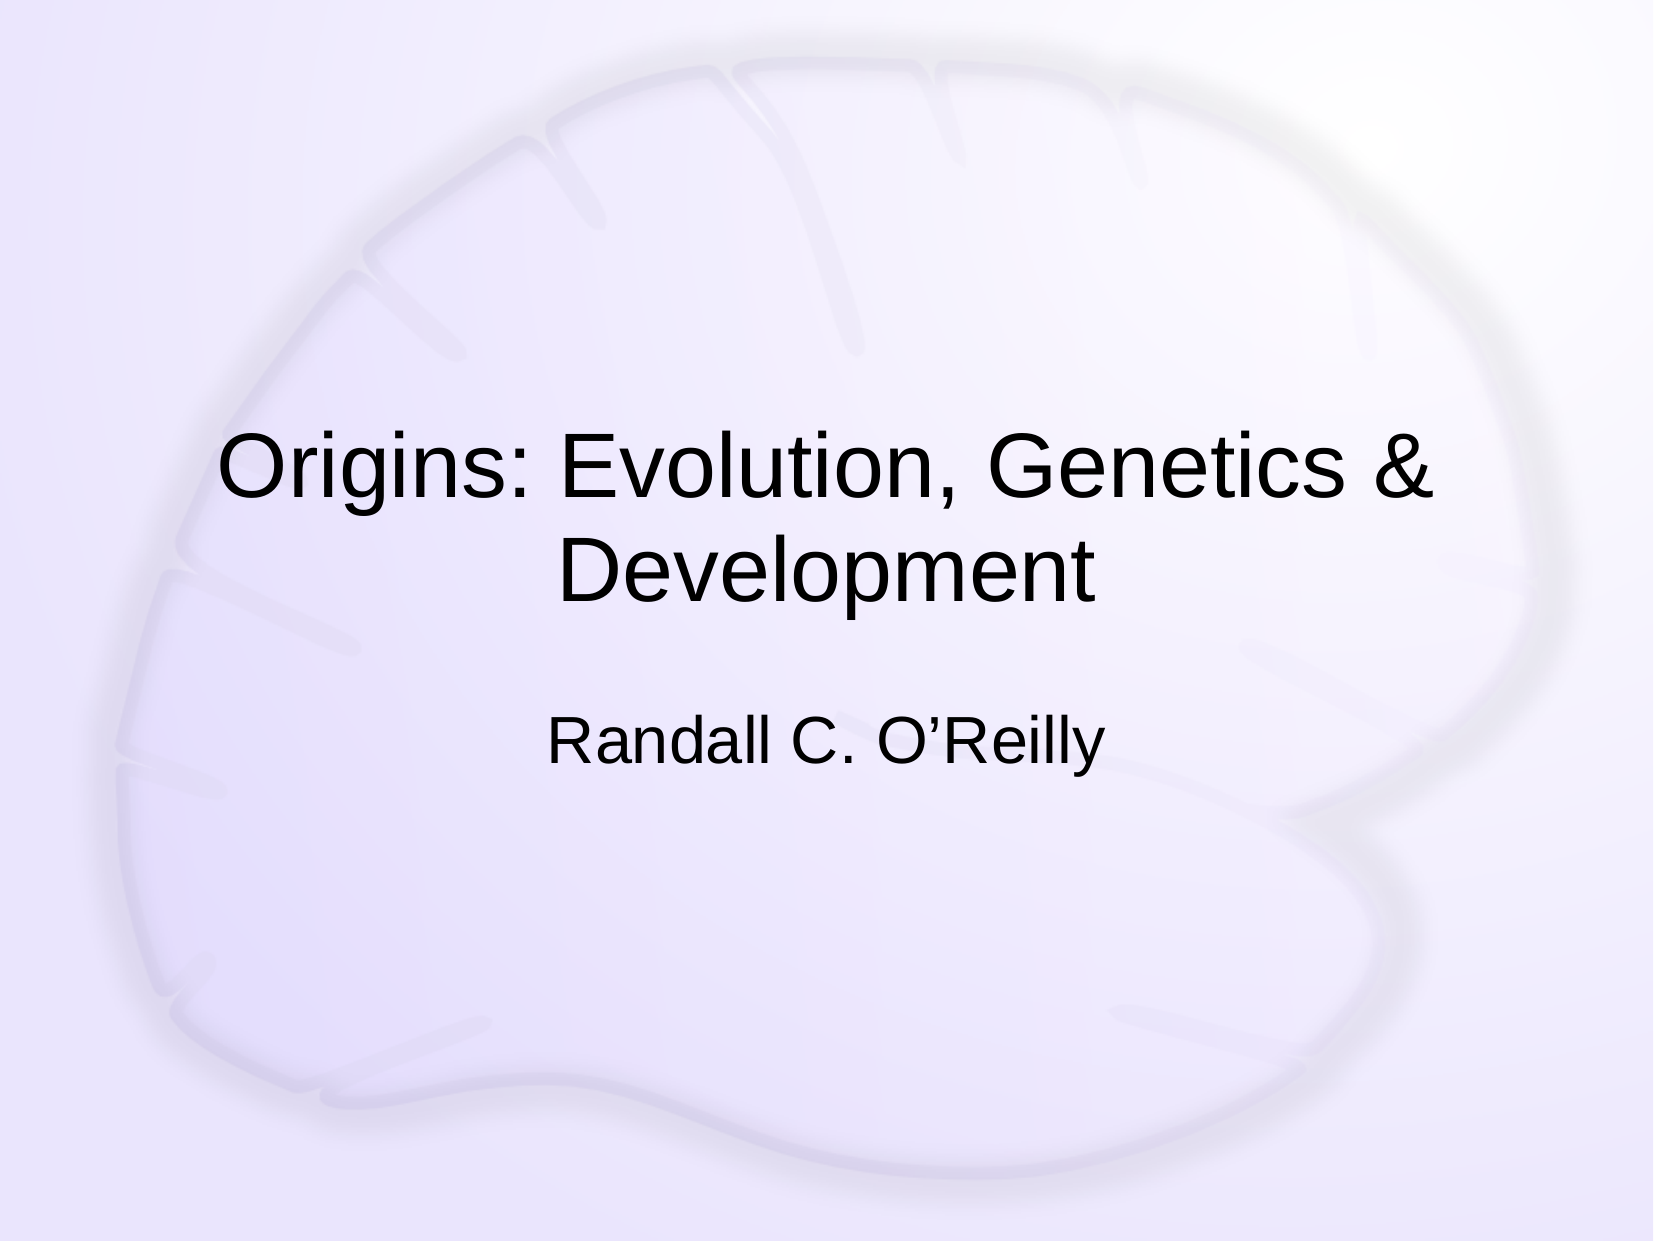

# Origins: Evolution, Genetics & Development
Randall C. O’Reilly